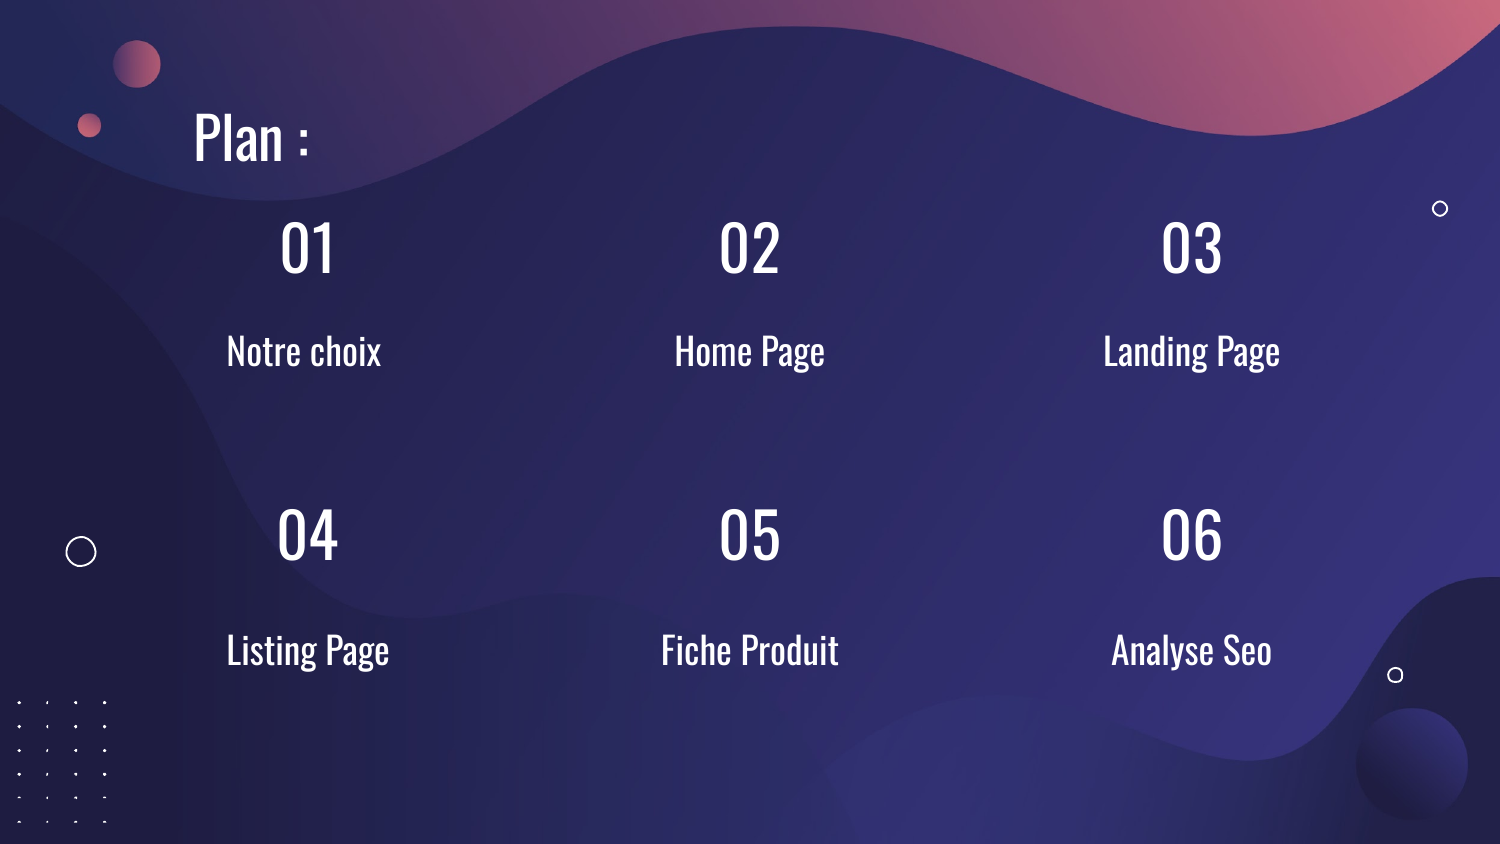

# Plan :

01
02
03
Notre choix
Home Page
Landing Page
04
05
06
Analyse Seo
Listing Page
Fiche Produit